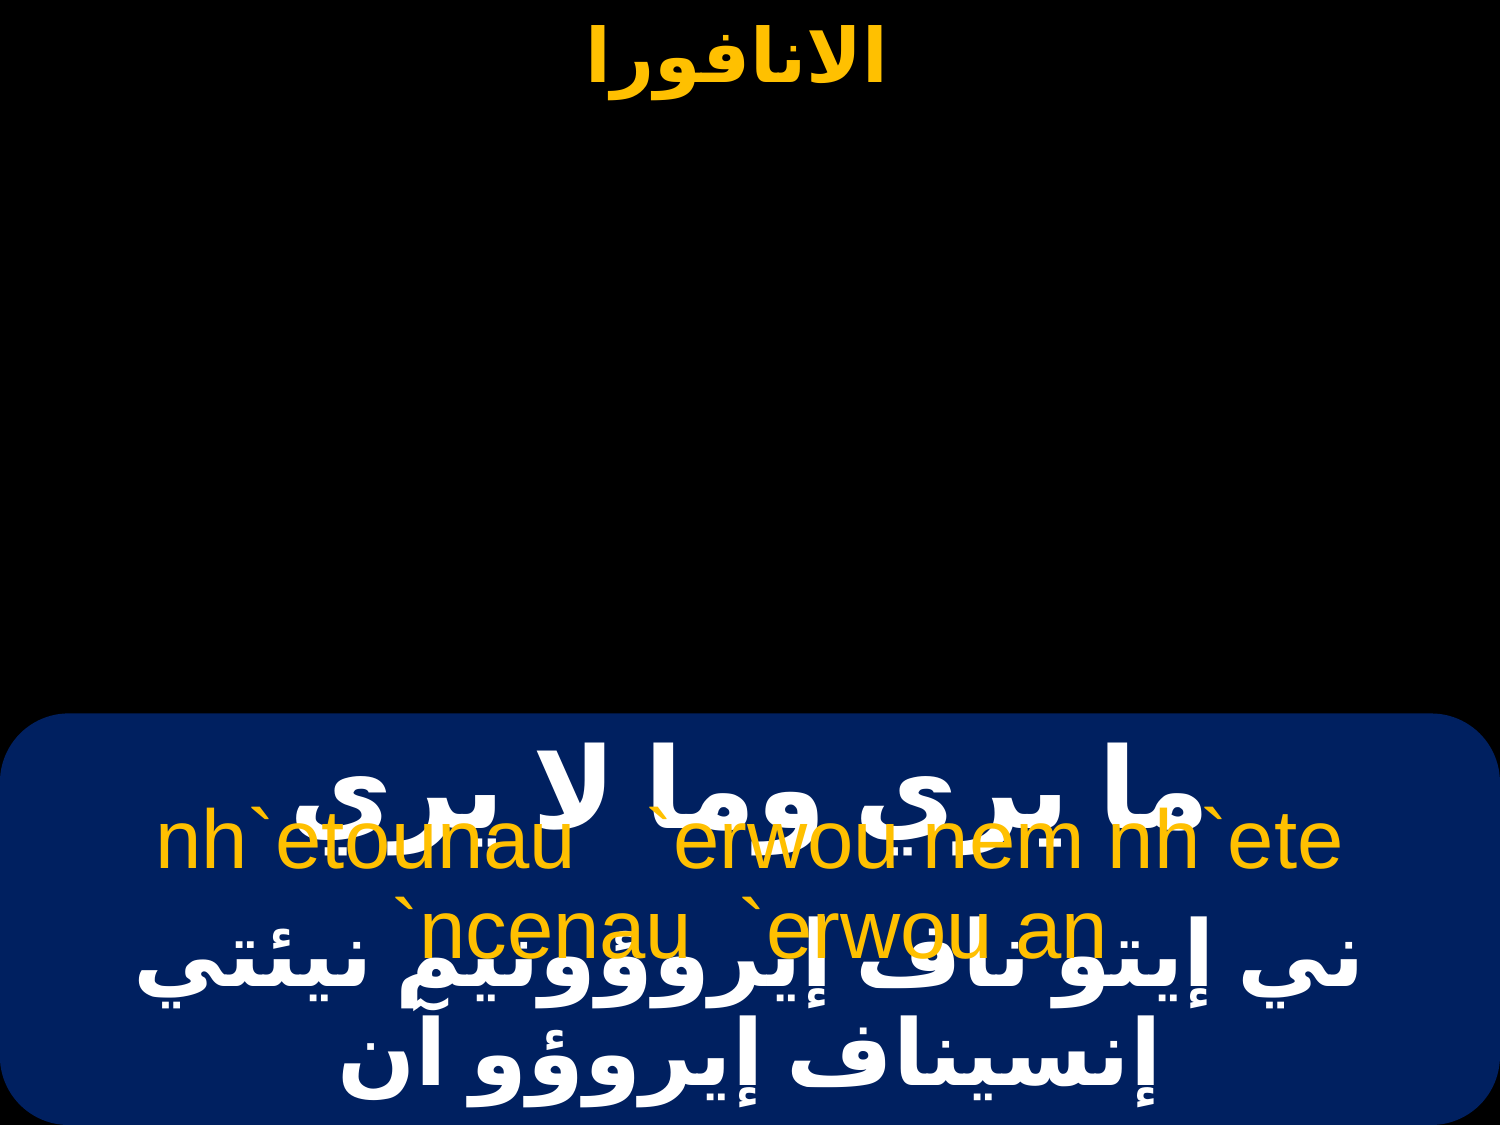

# ما يري وما لا يري
nh`etounau   `erwou nem nh`ete `ncenau  `erwou an
ني إيتو ناف إيروؤونيم نيئتي إنسيناف إيروؤو آن